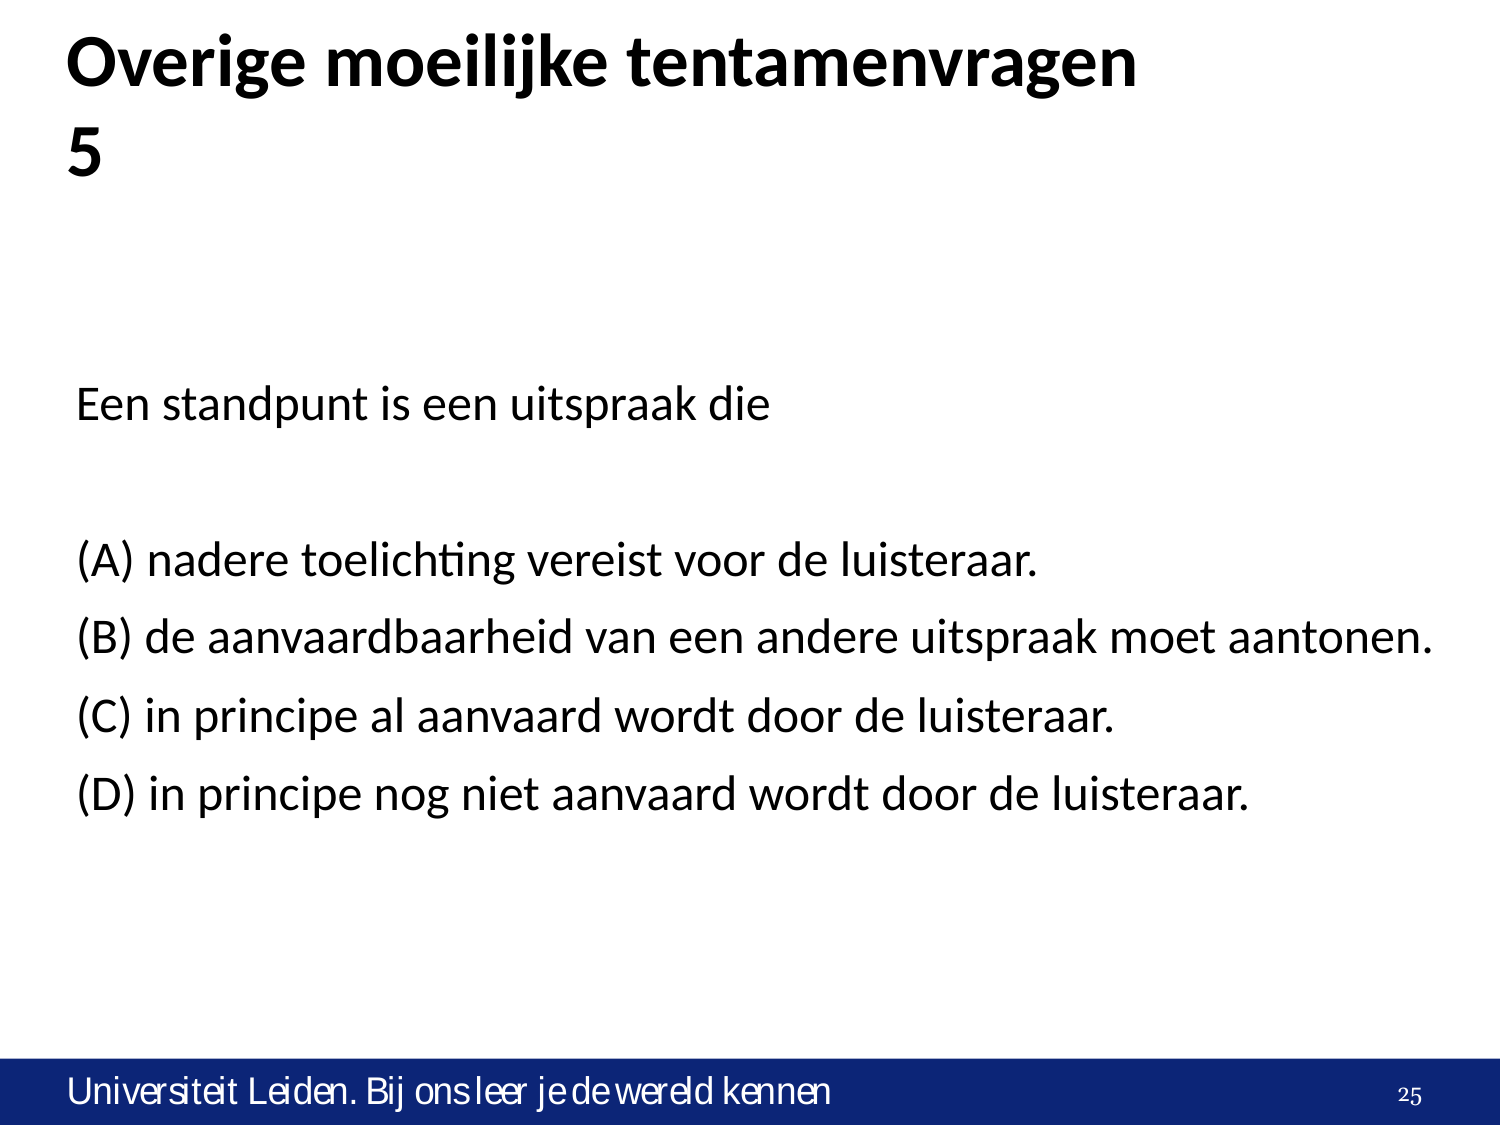

# Overige moeilijke tentamenvragen 		5
Een standpunt is een uitspraak die

(A) nadere toelichting vereist voor de luisteraar.
(B) de aanvaardbaarheid van een andere uitspraak moet aantonen.
(C) in principe al aanvaard wordt door de luisteraar.
(D) in principe nog niet aanvaard wordt door de luisteraar.